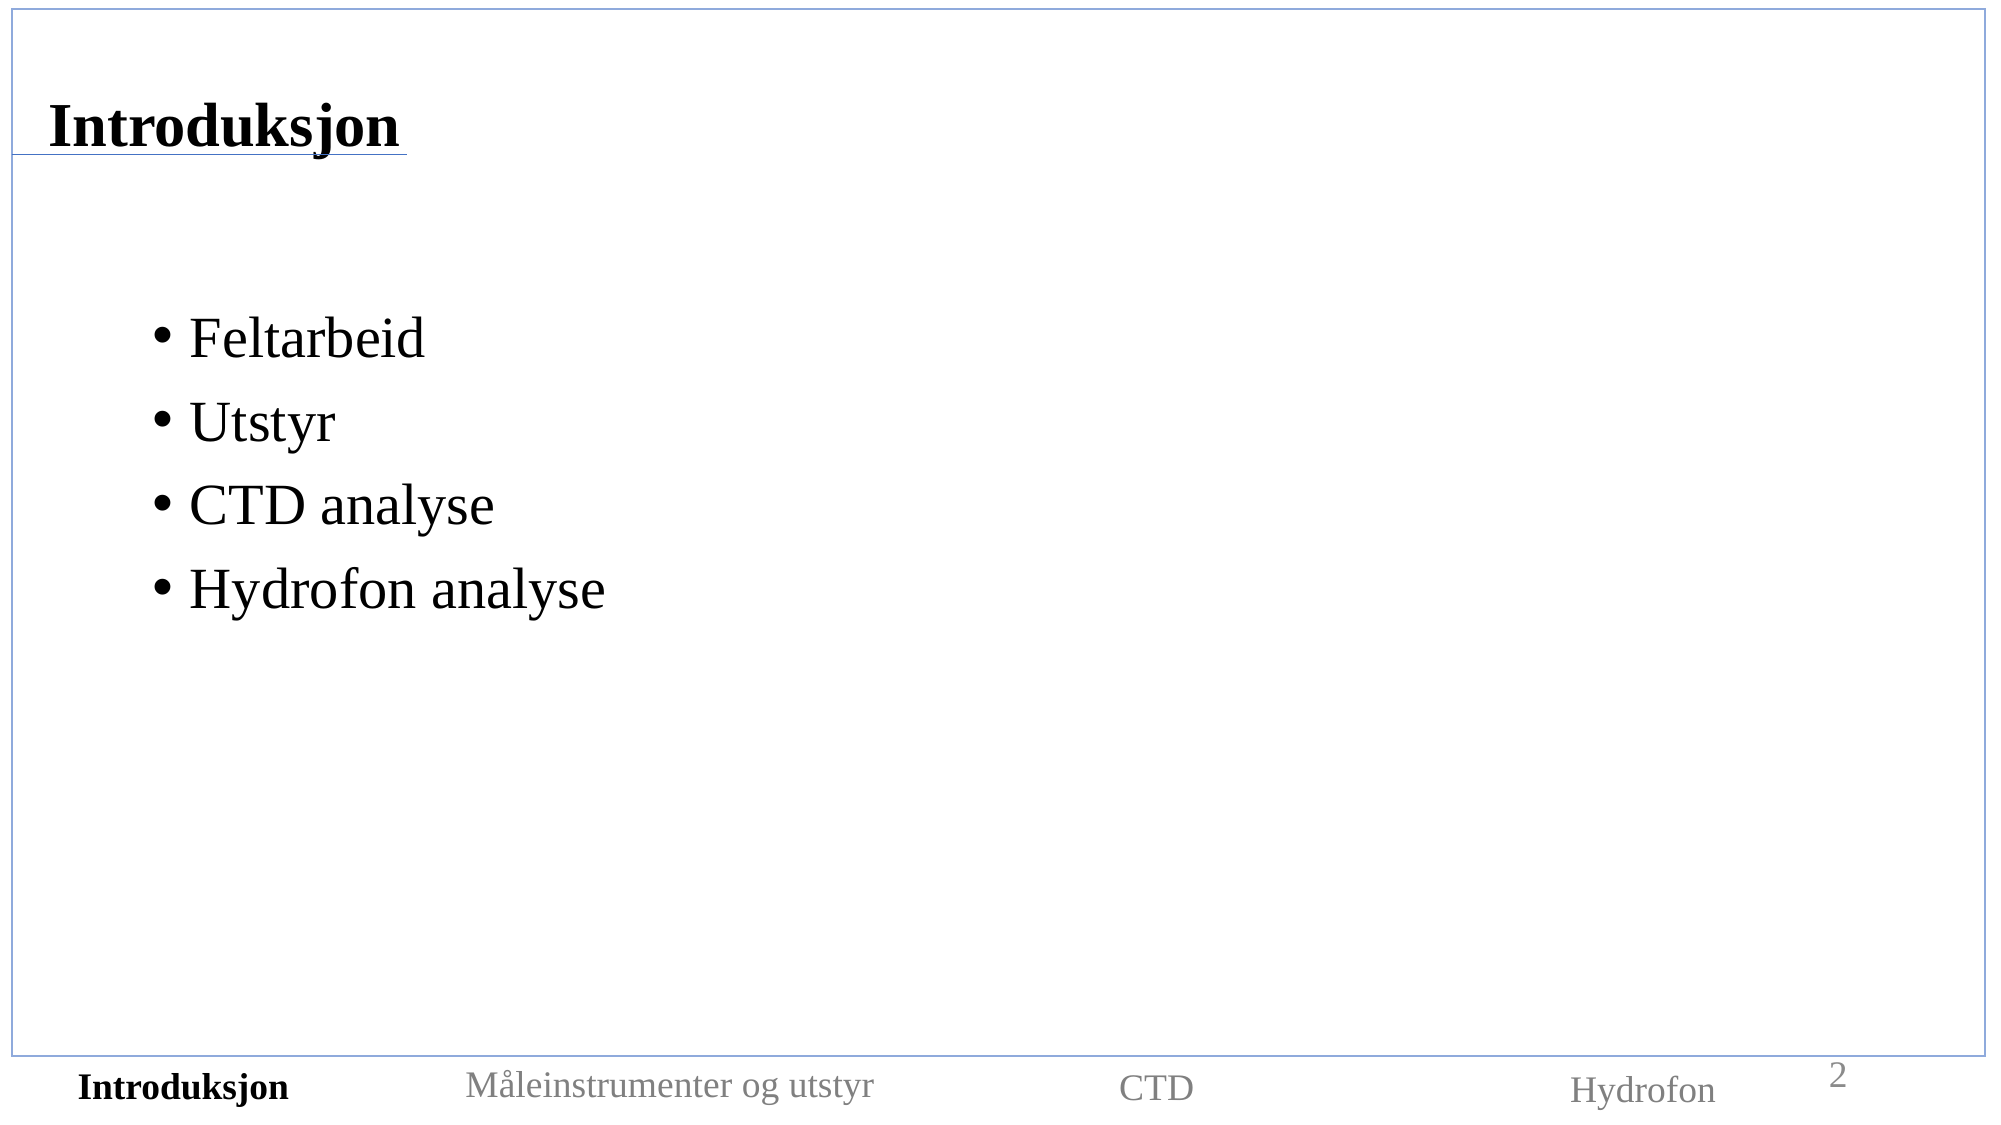

Introduksjon
Feltarbeid
Utstyr
CTD analyse
Hydrofon analyse

2
Måleinstrumenter og utstyr
Introduksjon
CTD
Hydrofon